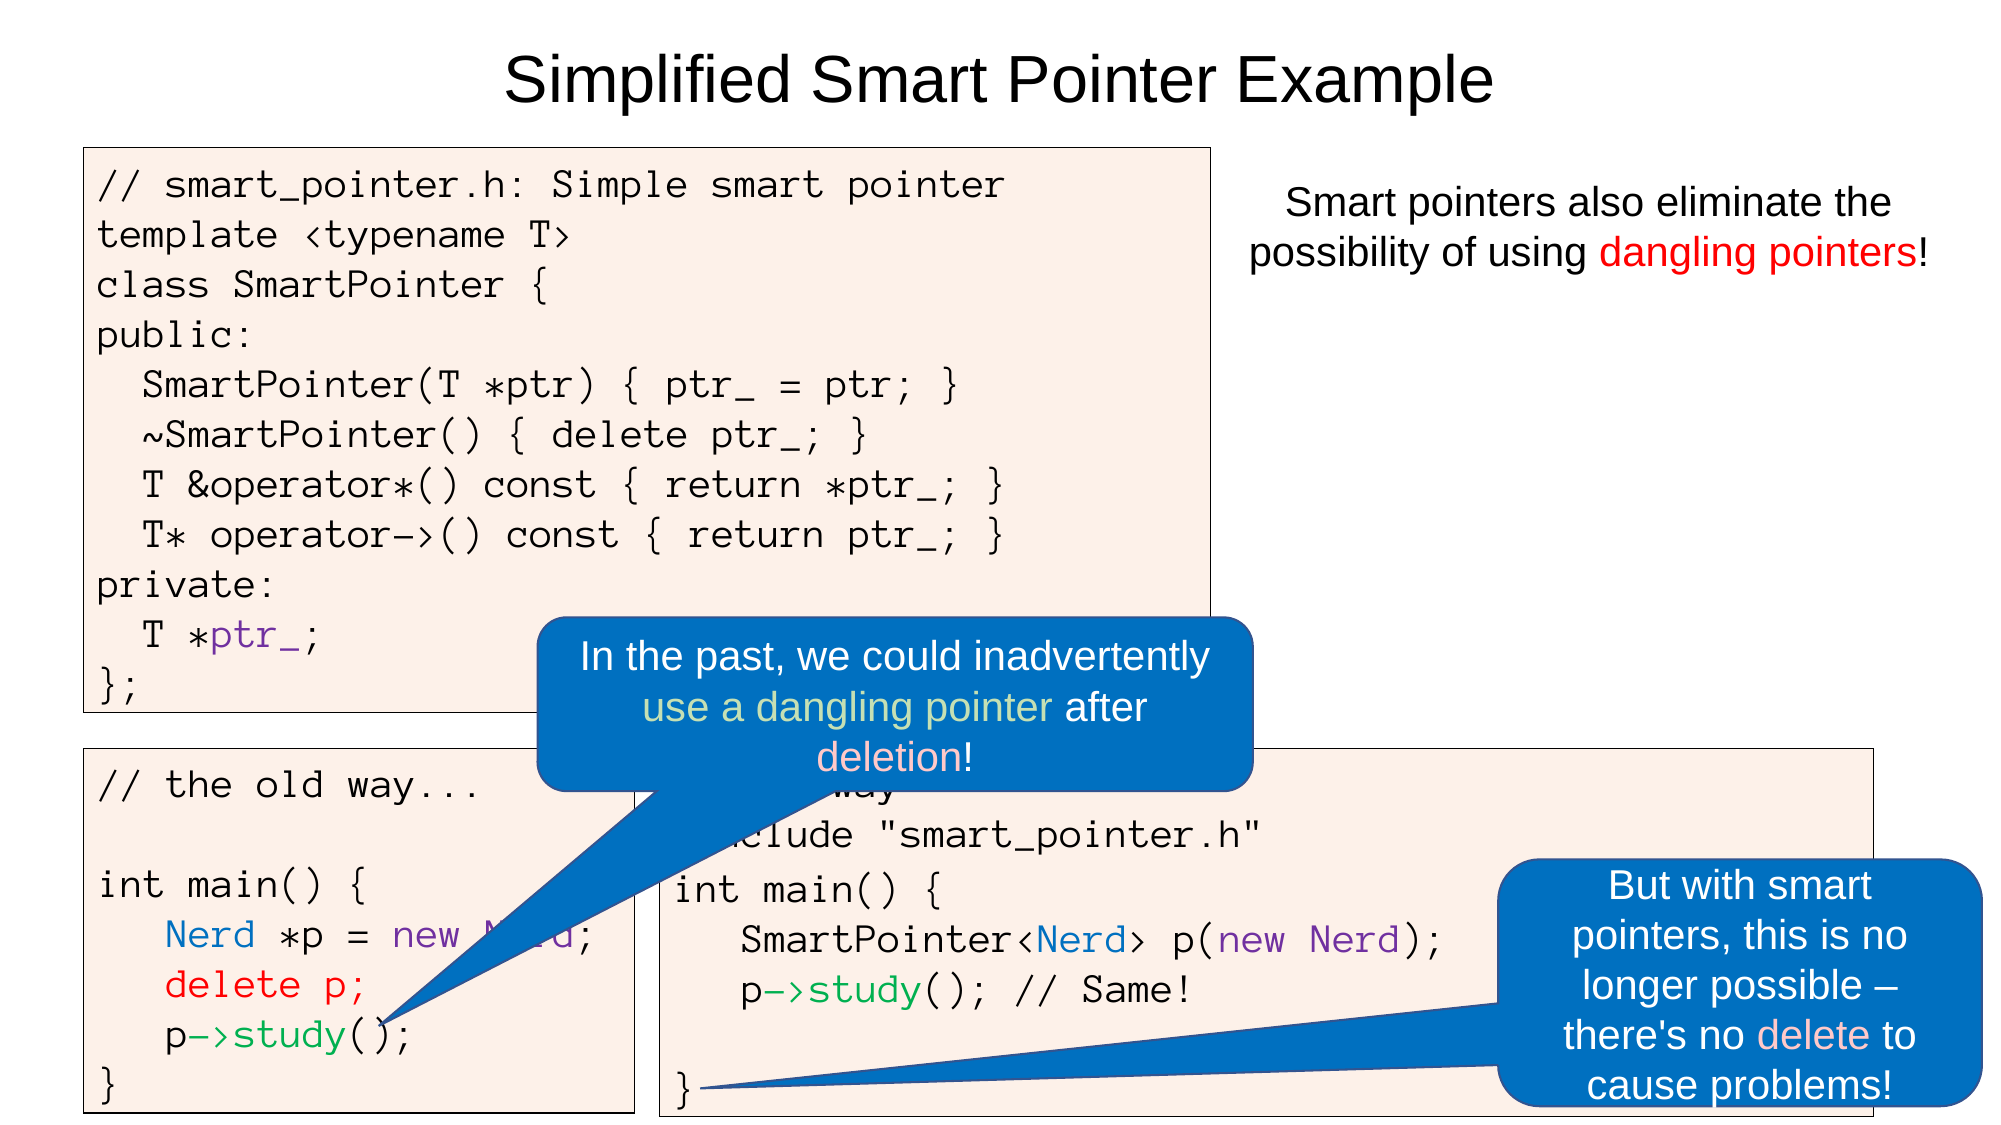

# Simplified Smart Pointer Example
// smart_pointer.h: Simple smart pointer
template <typename T>
class SmartPointer {
public:
  SmartPointer(T *ptr) { ptr_ = ptr; }
  ~SmartPointer() { delete ptr_; }
  T &operator*() const { return *ptr_; }
  T* operator->() const { return ptr_; }
private:
  T *ptr_;
};
// new way
#include "smart_pointer.h"

int main() {
   SmartPointer<Nerd> p(new Nerd);
   p->study(); // Same!

}
// the old way...

int main() {
   Nerd *p = new Nerd;
   p->study();
   delete p;
}
Smart pointers also eliminate the possibility of using dangling pointers!
In the past, we could inadvertently use a dangling pointer after deletion!
// the old way...

int main() {
   Nerd *p = new Nerd;
   delete p;
   p->study();
}
But with smart pointers, this is no longer possible – there's no delete to cause problems!